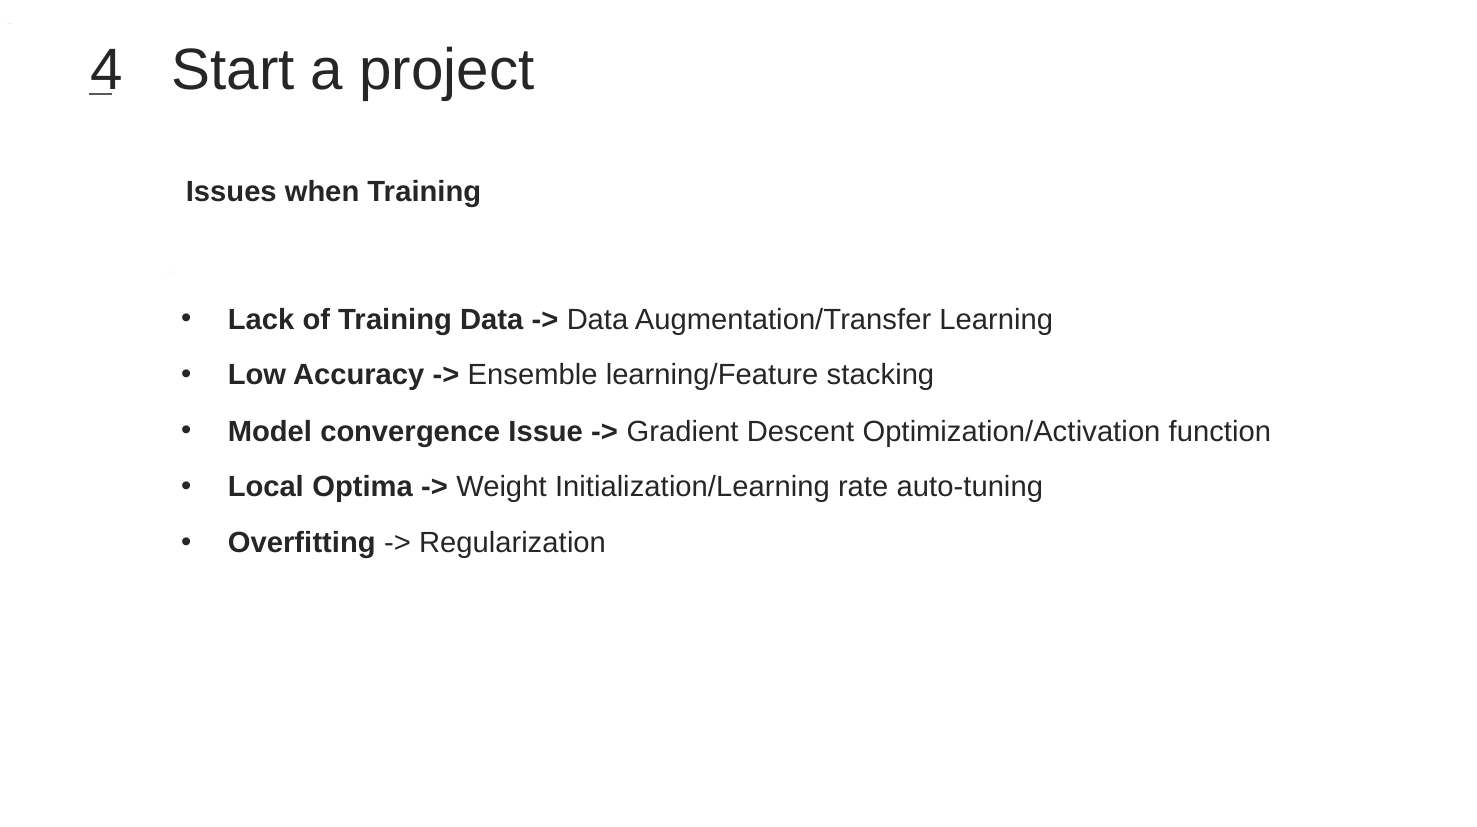

4   Start a project
Issues when Training
Lack of Training Data -> Data Augmentation/Transfer Learning
Low Accuracy -> Ensemble learning/Feature stacking
Model convergence Issue -> Gradient Descent Optimization/Activation function
Local Optima -> Weight Initialization/Learning rate auto-tuning
Overfitting -> Regularization